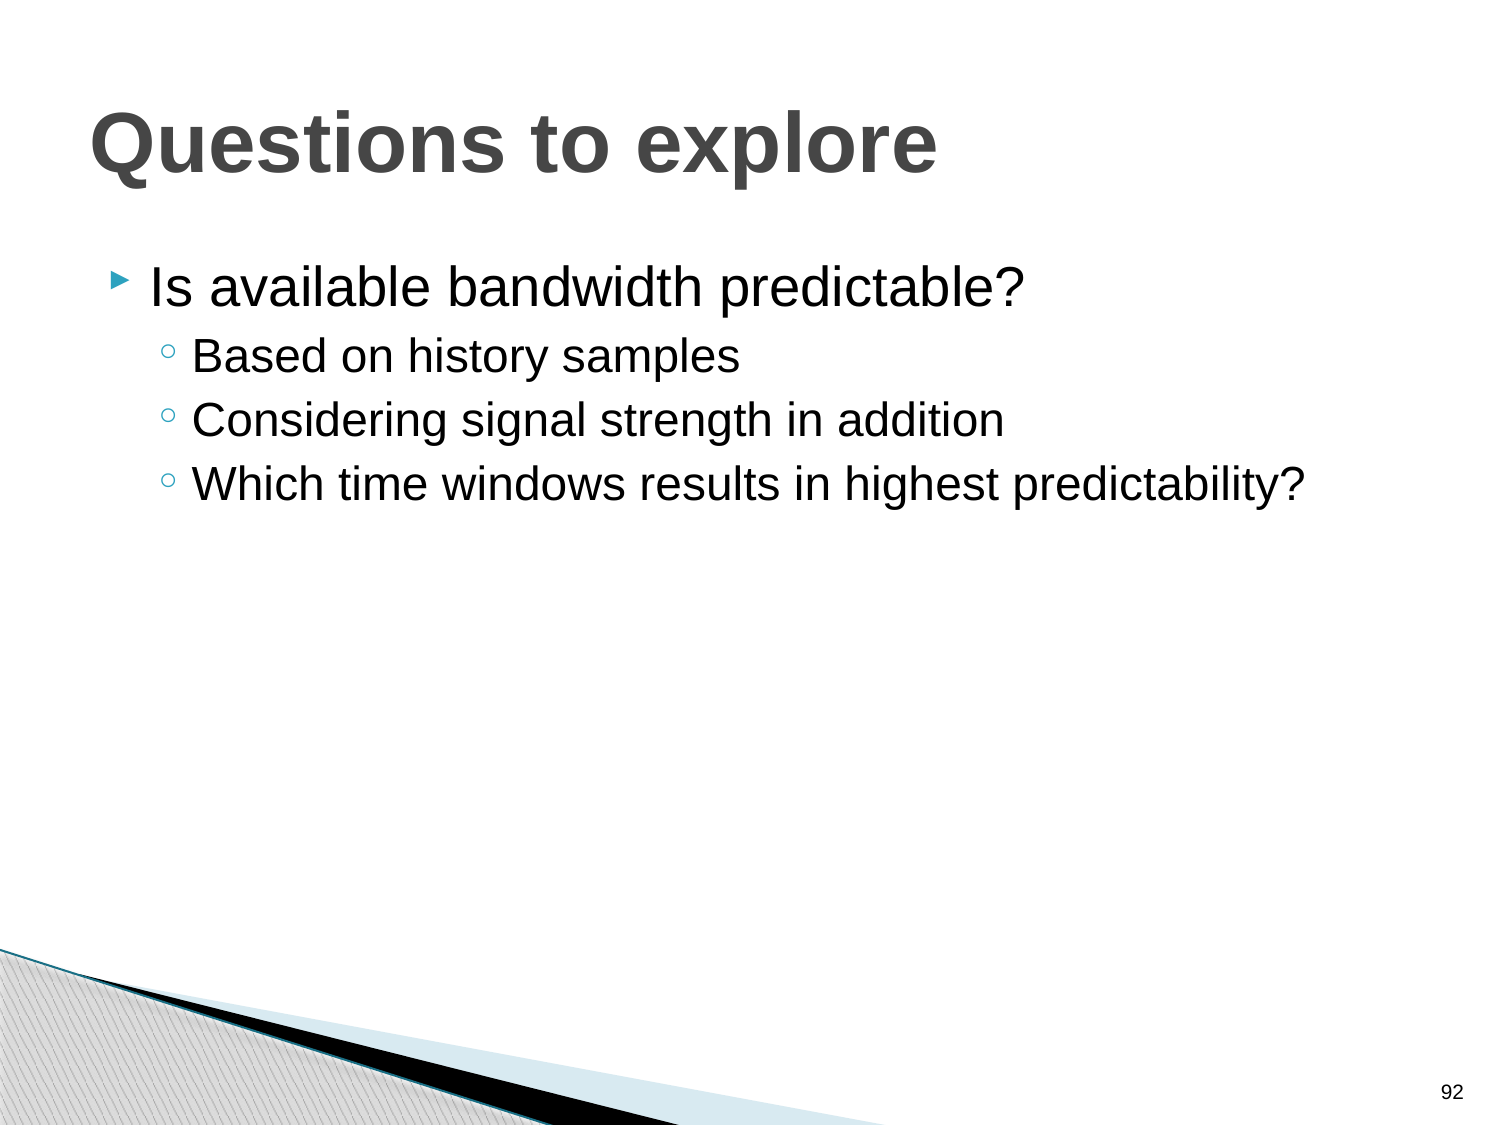

# Questions to explore
Is available bandwidth predictable?
Based on history samples
Considering signal strength in addition
Which time windows results in highest predictability?
92